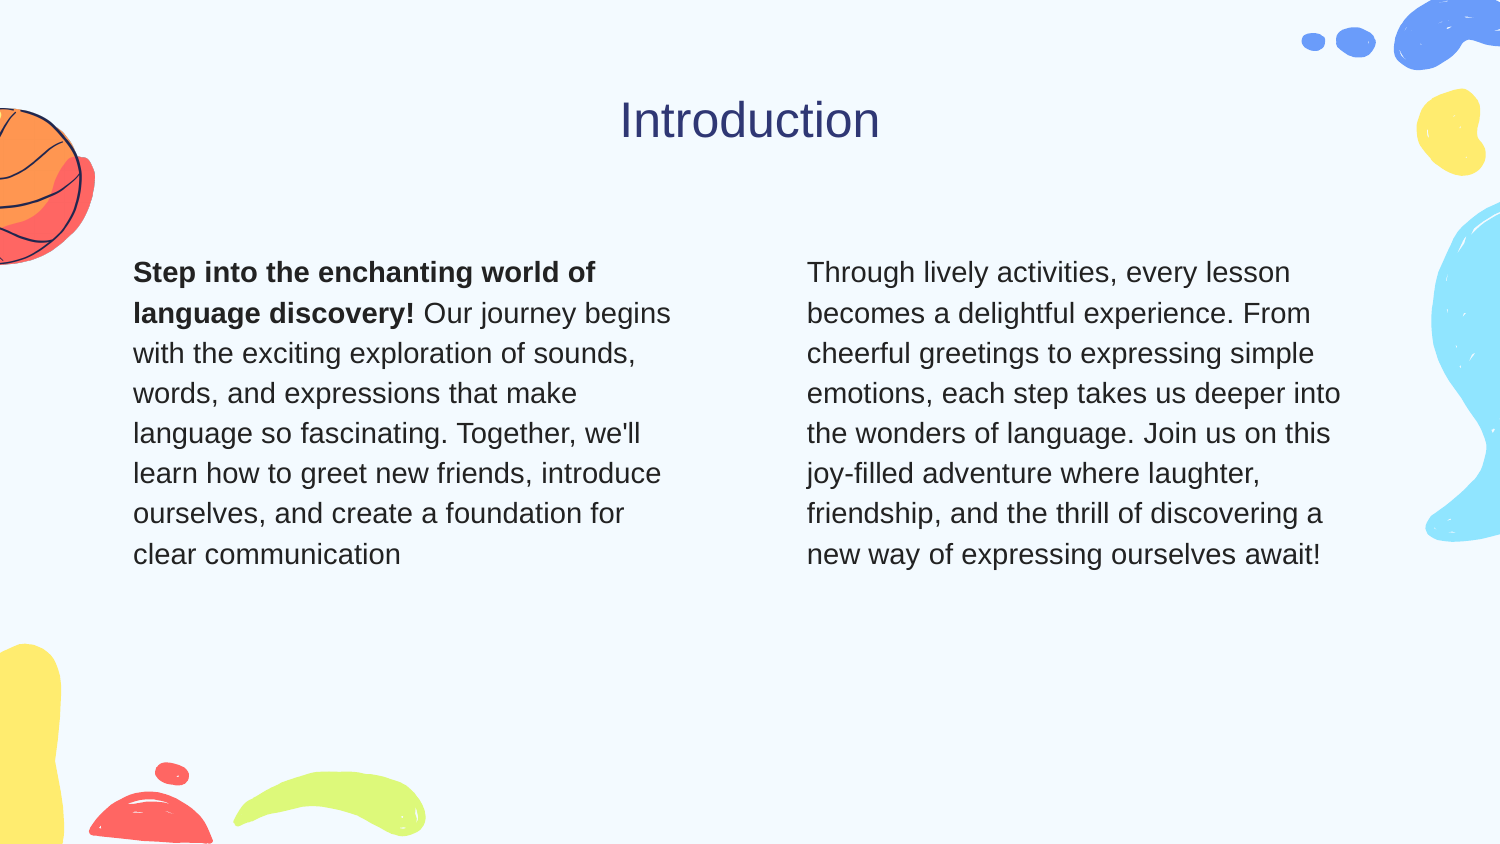

# Introduction
Step into the enchanting world of language discovery! Our journey begins with the exciting exploration of sounds, words, and expressions that make language so fascinating. Together, we'll learn how to greet new friends, introduce ourselves, and create a foundation for
clear communication
Through lively activities, every lesson becomes a delightful experience. From cheerful greetings to expressing simple emotions, each step takes us deeper into the wonders of language. Join us on this joy-filled adventure where laughter, friendship, and the thrill of discovering a new way of expressing ourselves await!